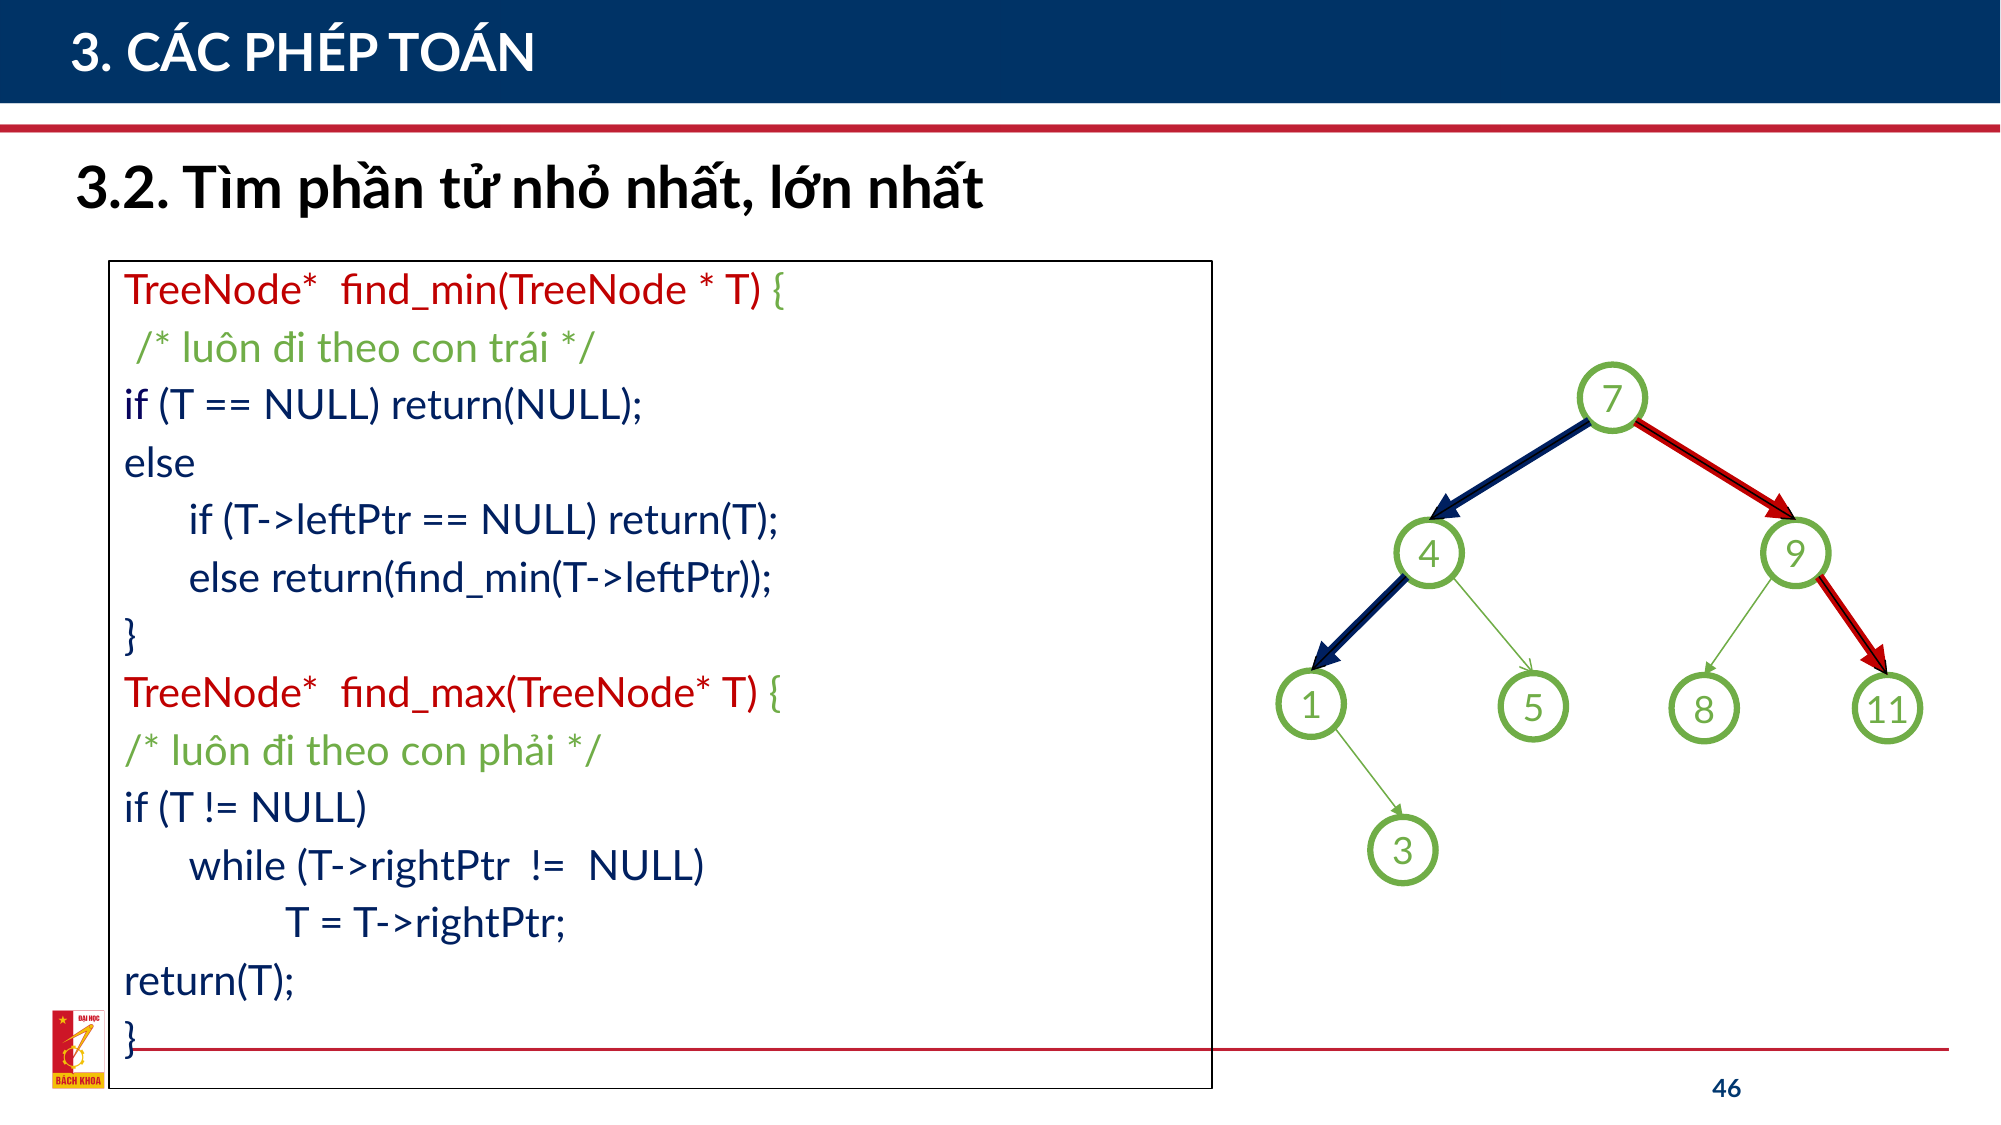

# 3. CÁC PHÉP TOÁN
3.2. Tìm phần tử nhỏ nhất, lớn nhất

TreeNode*  find_min(TreeNode * T) {
 /* luôn đi theo con trái */
if (T == NULL) return(NULL);
else
      if (T->leftPtr == NULL) return(T);
      else return(find_min(T->leftPtr));
}
TreeNode*  find_max(TreeNode* T) {
/* luôn đi theo con phải */
if (T != NULL)
      while (T->rightPtr  !=  NULL)
               T = T->rightPtr;
return(T);
}
7
4
9
1
5
8
11
3
46